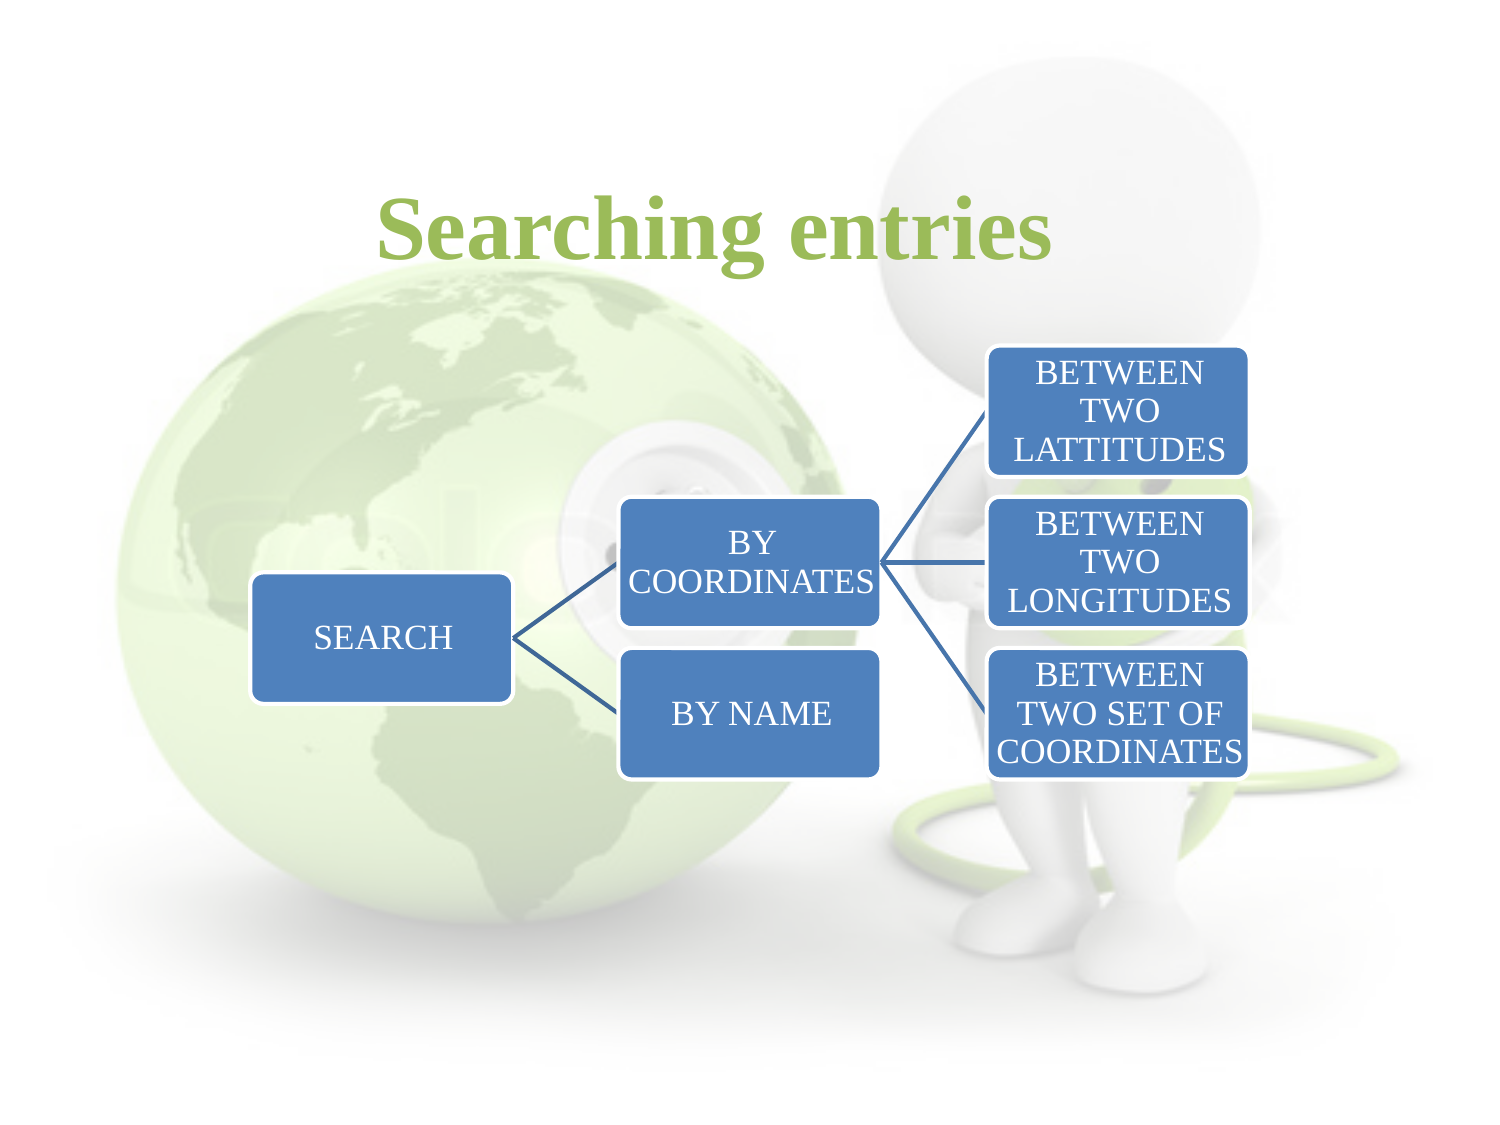

Searching entries
SEARCH

BY COORDINATES

BETWEEN TWO LATTITUDES

BETWEEN TWO LONGITUDES

BETWEEN TWO SET OF COORDINATES

BY NAME